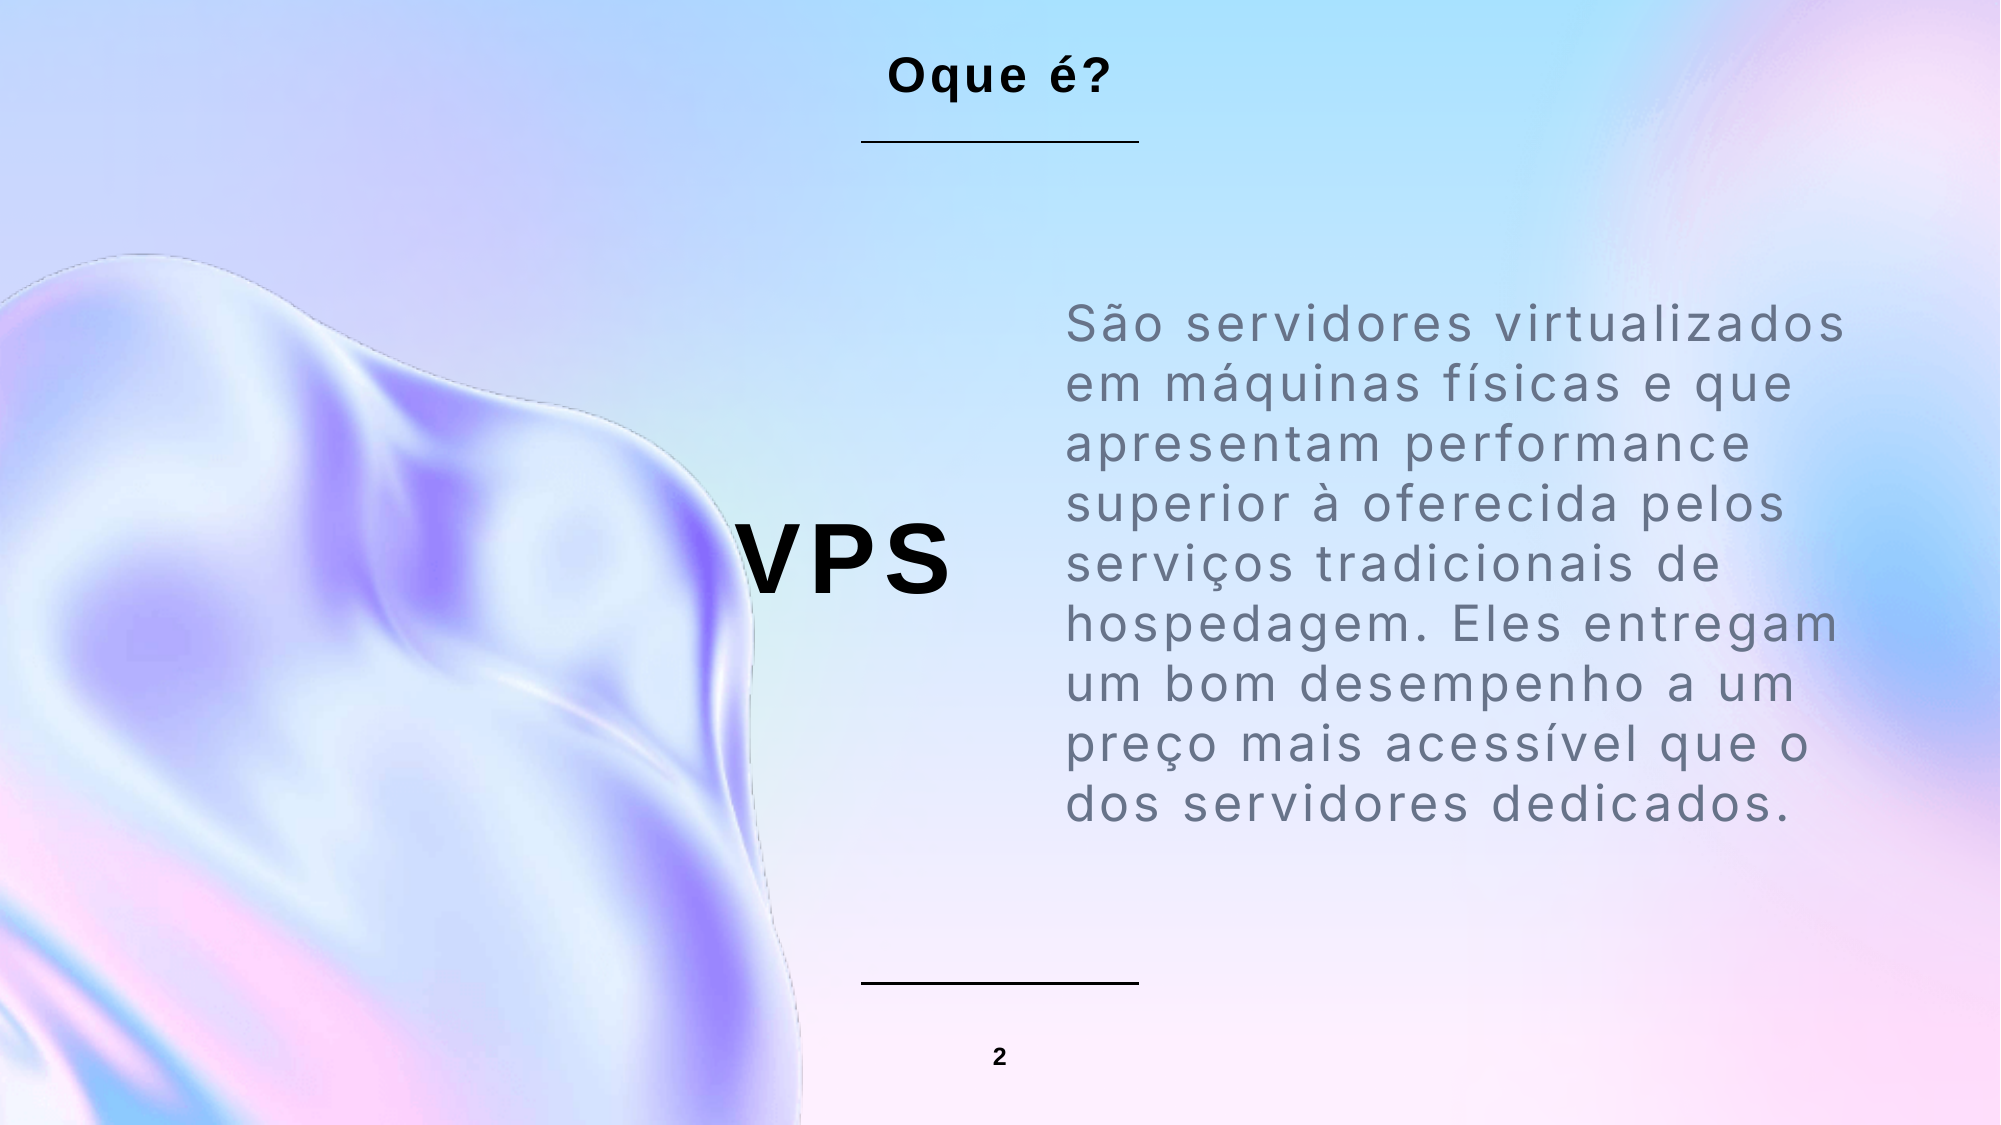

Oque é?
São servidores virtualizados em máquinas físicas e que apresentam performance superior à oferecida pelos serviços tradicionais de hospedagem. Eles entregam um bom desempenho a um preço mais acessível que o dos servidores dedicados.
# VPS
2